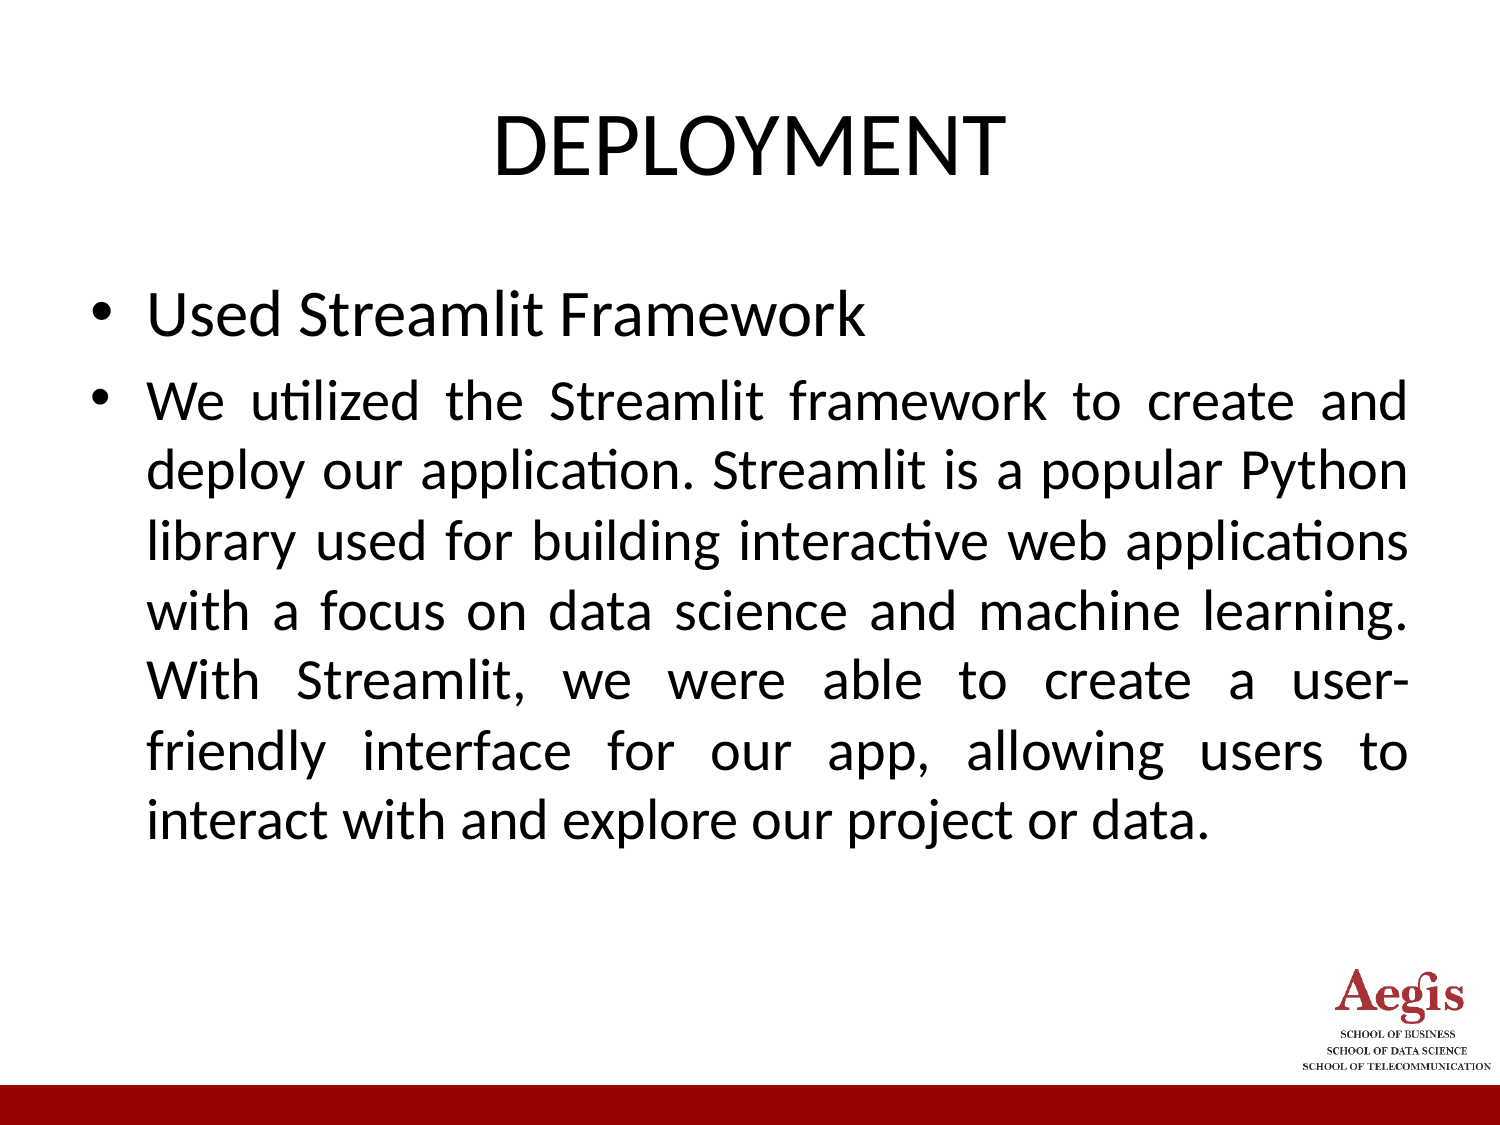

# DEPLOYMENT
Used Streamlit Framework
We utilized the Streamlit framework to create and deploy our application. Streamlit is a popular Python library used for building interactive web applications with a focus on data science and machine learning. With Streamlit, we were able to create a user-friendly interface for our app, allowing users to interact with and explore our project or data.